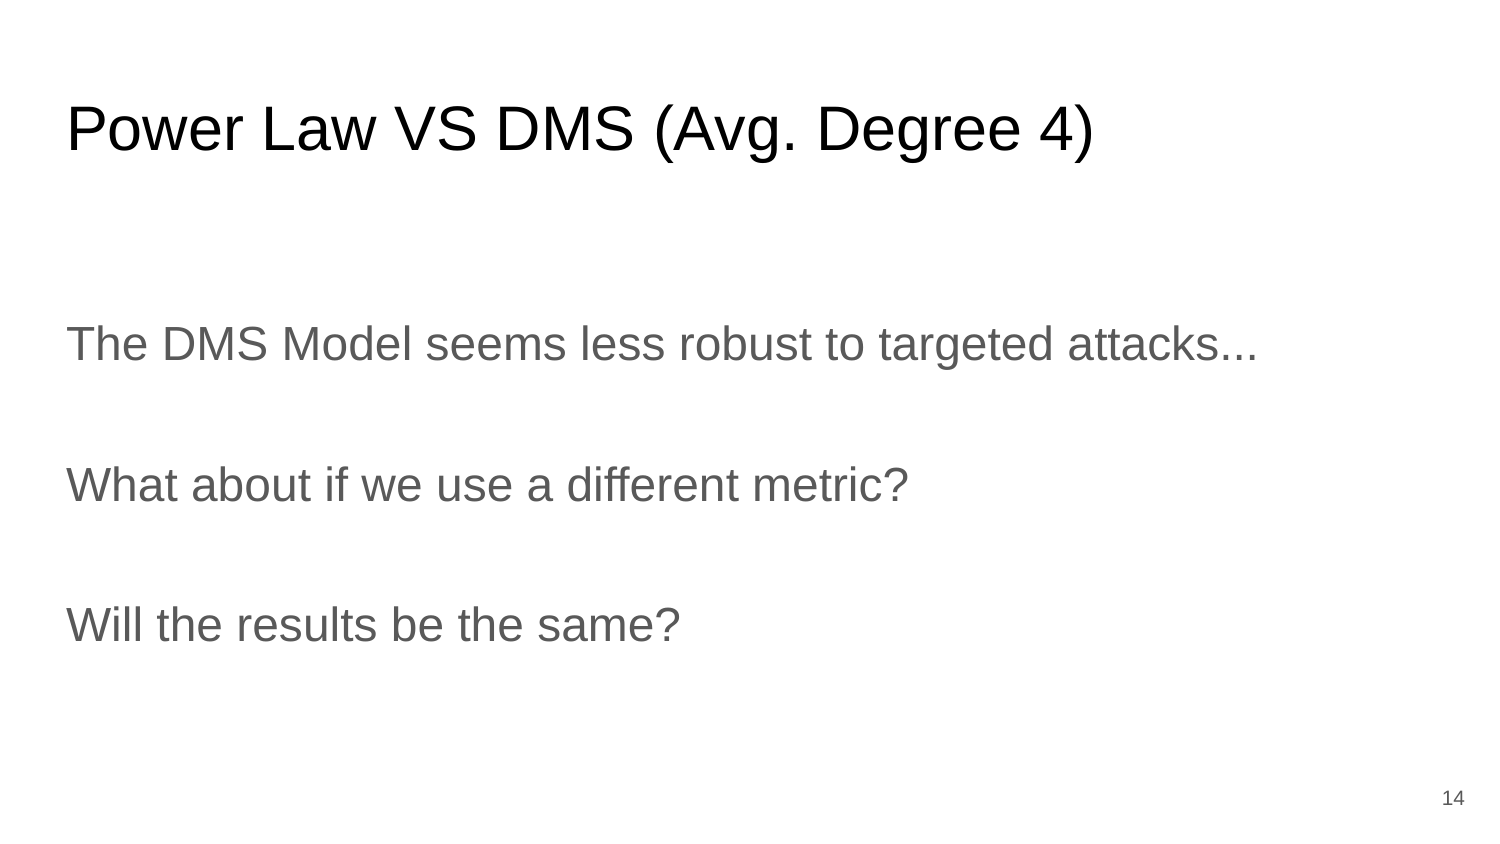

# Power Law VS DMS (Avg. Degree 4)
The DMS Model seems less robust to targeted attacks...
What about if we use a different metric?
Will the results be the same?
14